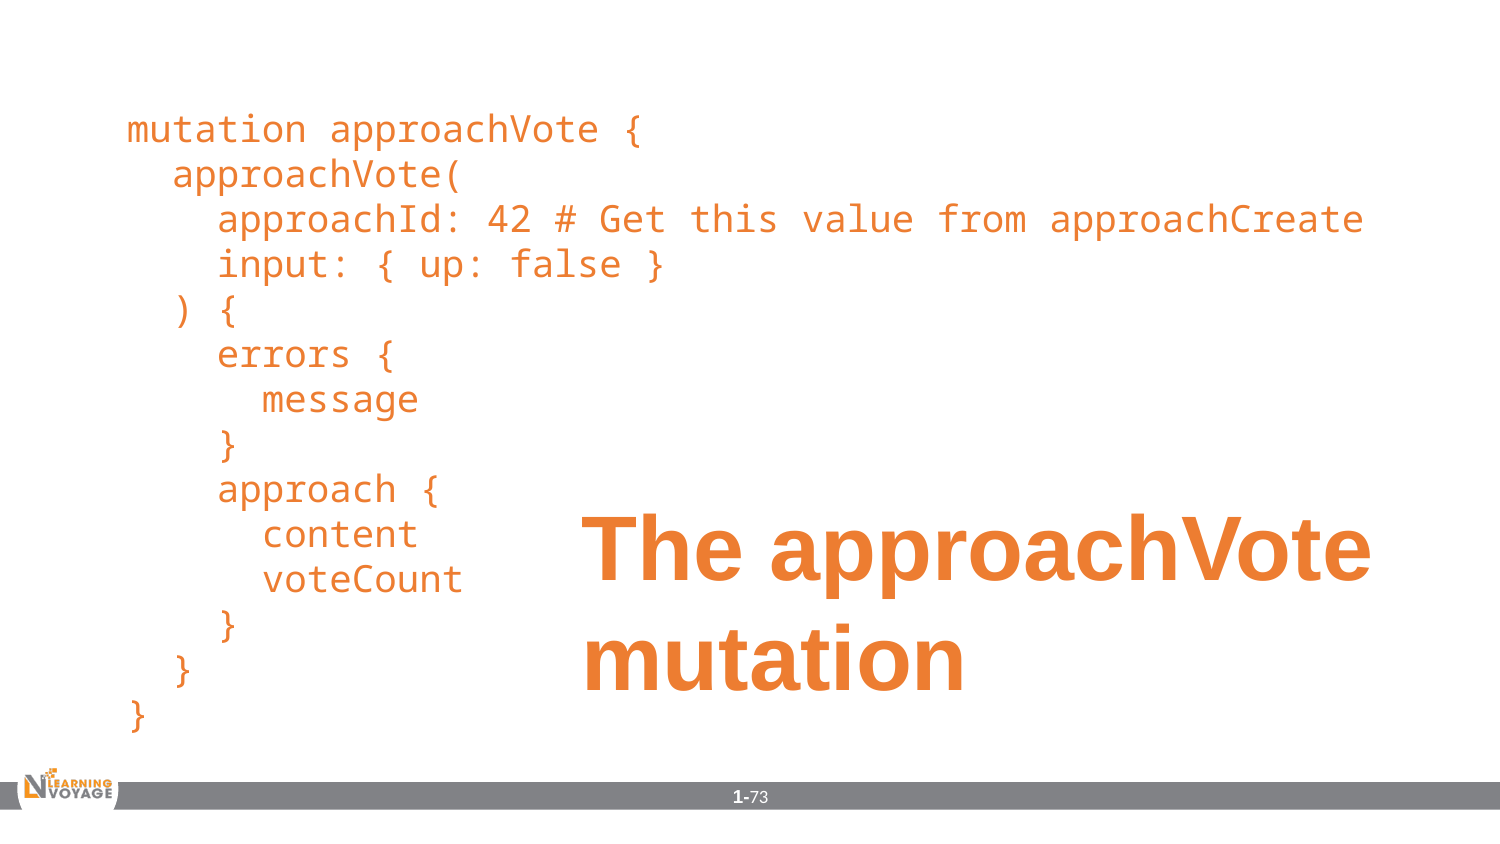

mutation approachVote {
  approachVote(
    approachId: 42 # Get this value from approachCreate
    input: { up: false }
  ) {
    errors {
      message
    }
    approach {
      content
      voteCount
    }
  }
}
The approachVote mutation
1-73